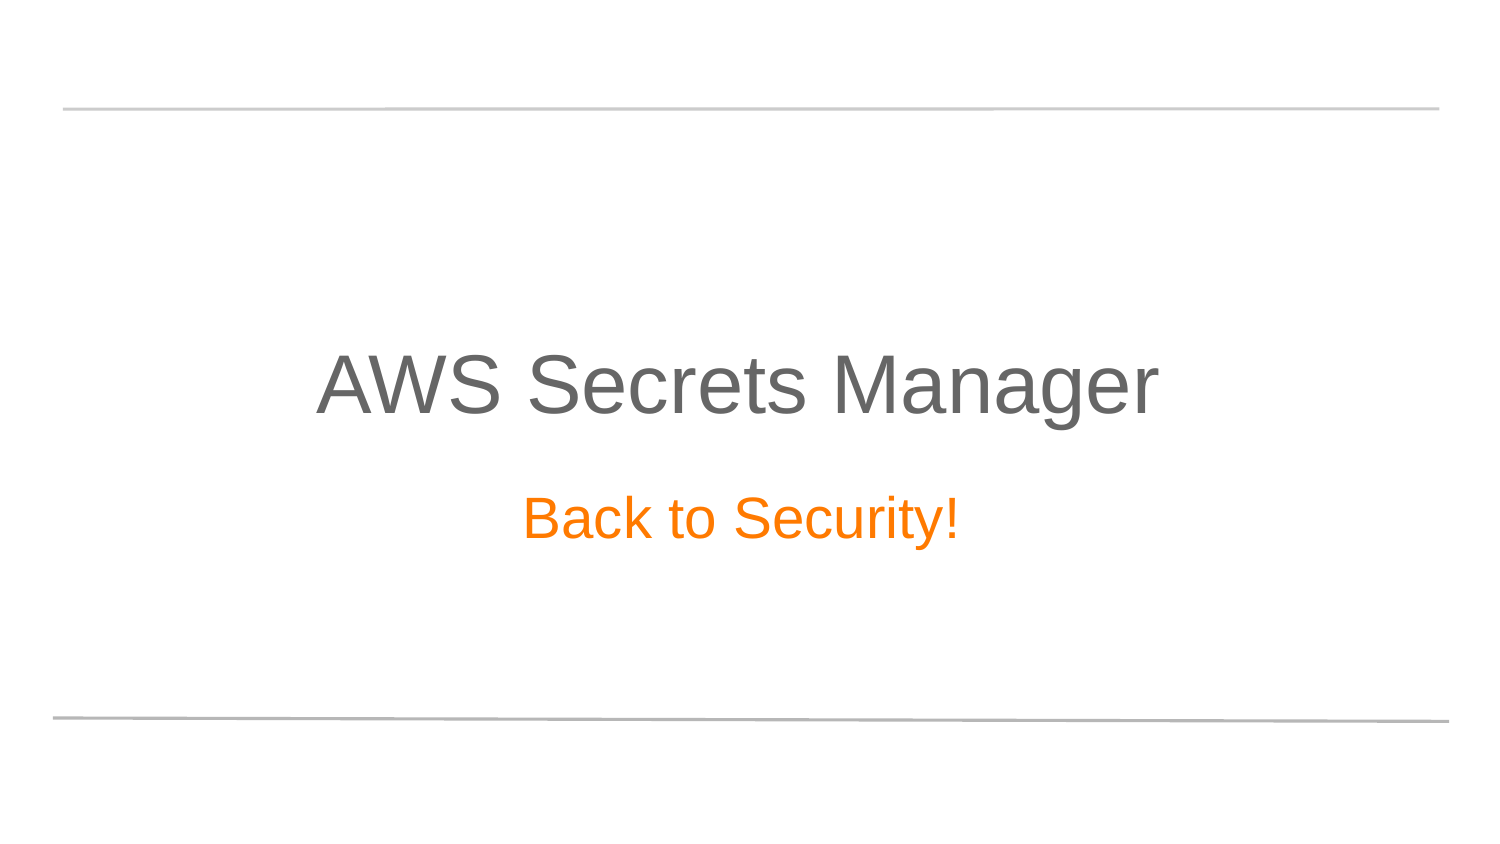

# AWS Secrets Manager
Back to Security!